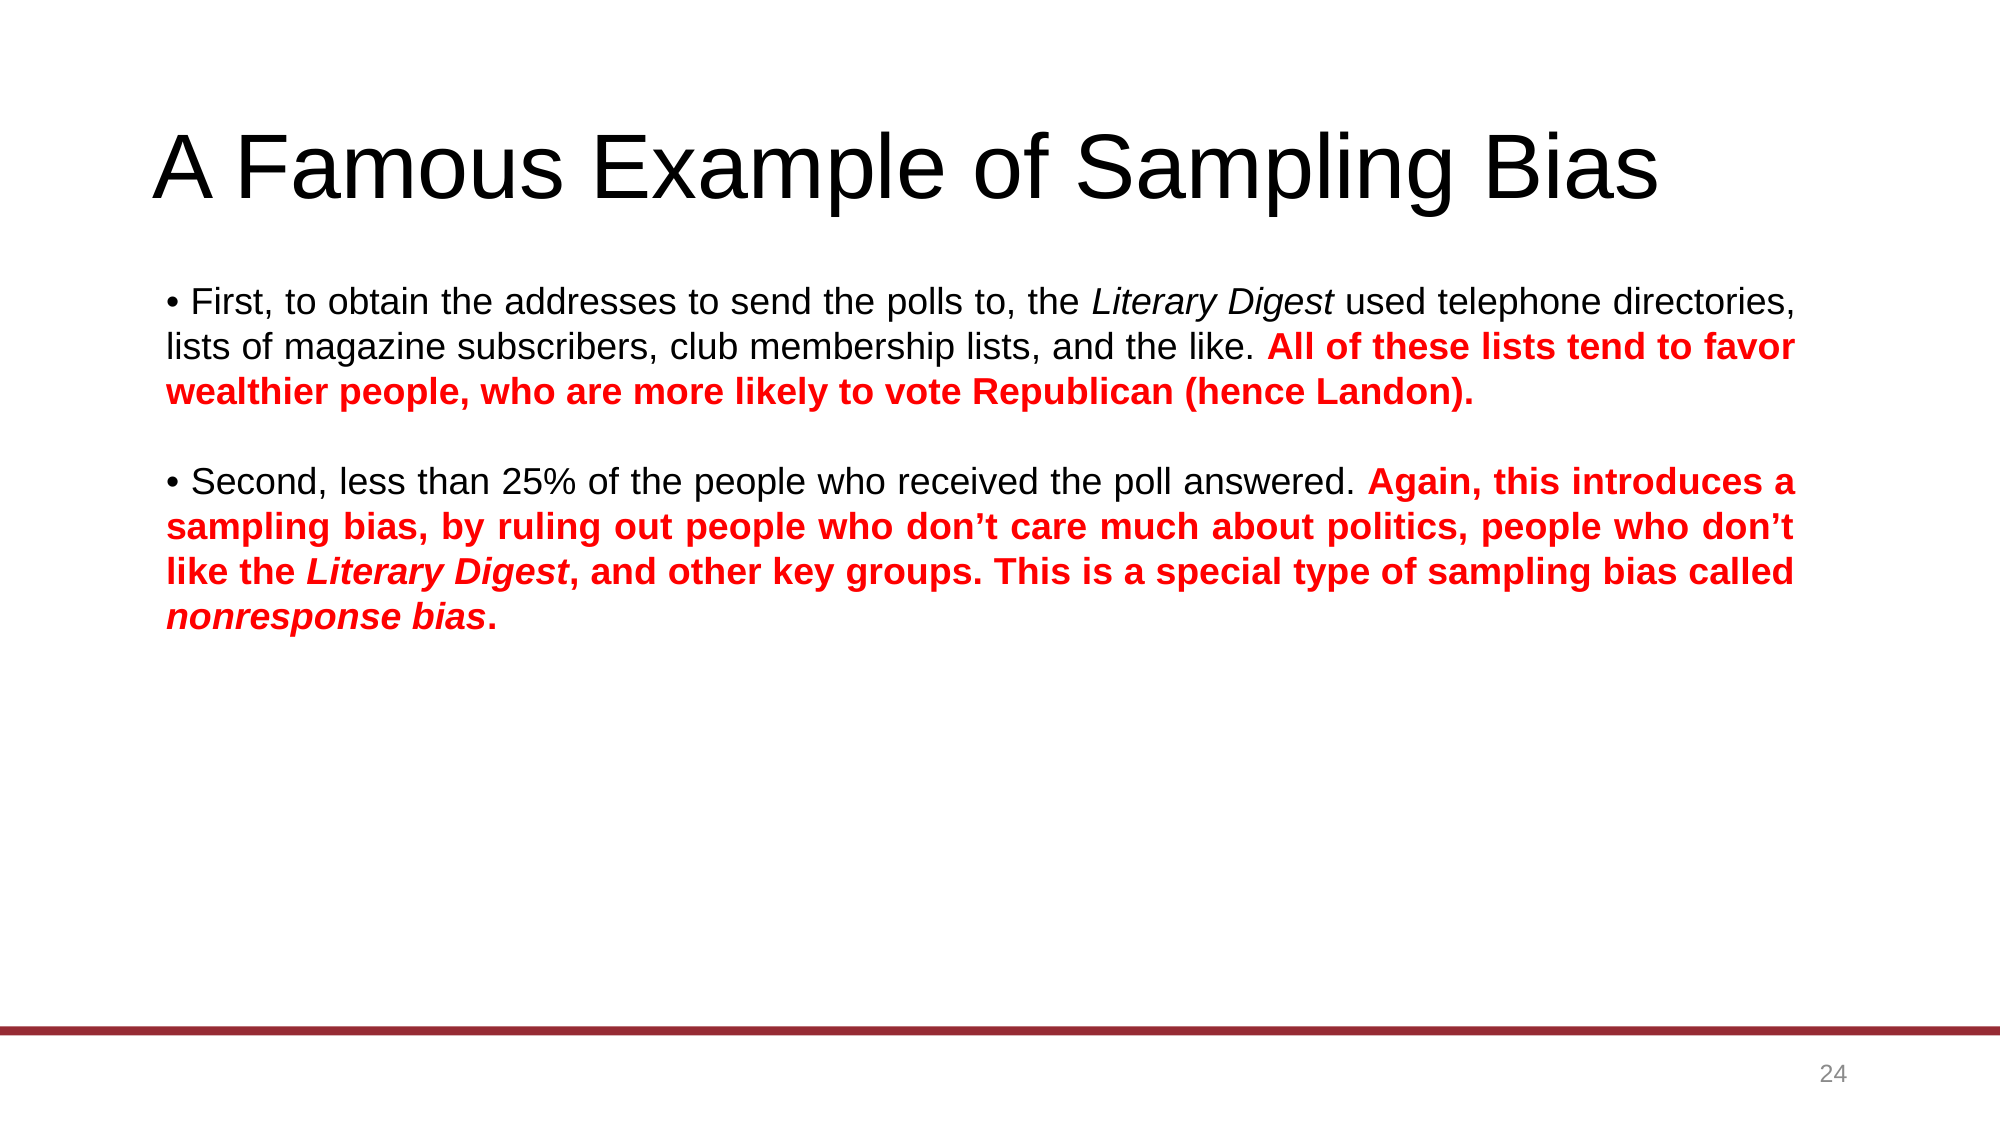

# A Famous Example of Sampling Bias
• First, to obtain the addresses to send the polls to, the Literary Digest used telephone directories, lists of magazine subscribers, club membership lists, and the like. All of these lists tend to favor wealthier people, who are more likely to vote Republican (hence Landon).

• Second, less than 25% of the people who received the poll answered. Again, this introduces a sampling bias, by ruling out people who don’t care much about politics, people who don’t like the Literary Digest, and other key groups. This is a special type of sampling bias called nonresponse bias.
24